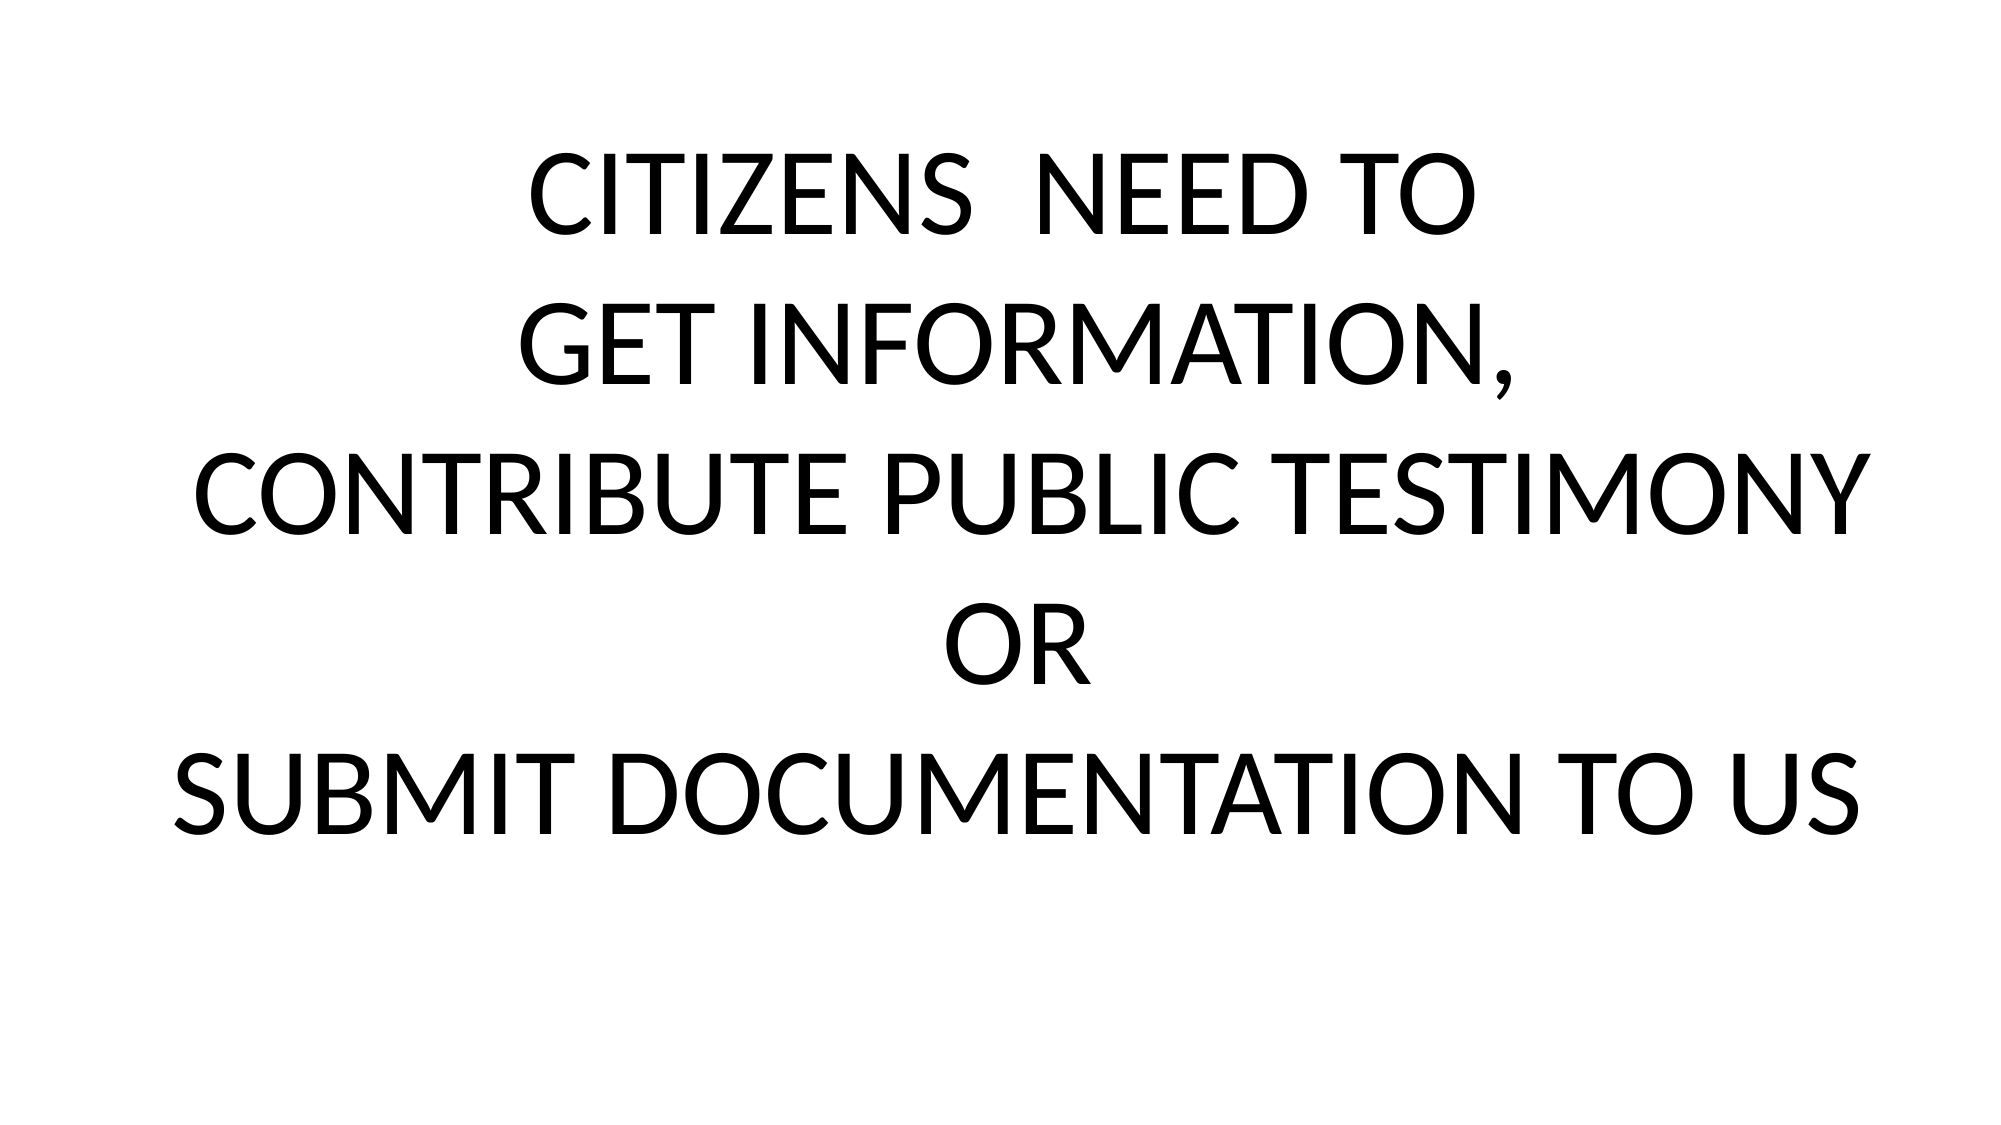

CITIZENS  NEED TO
GET INFORMATION,
CONTRIBUTE PUBLIC TESTIMONY OR
SUBMIT DOCUMENTATION TO US